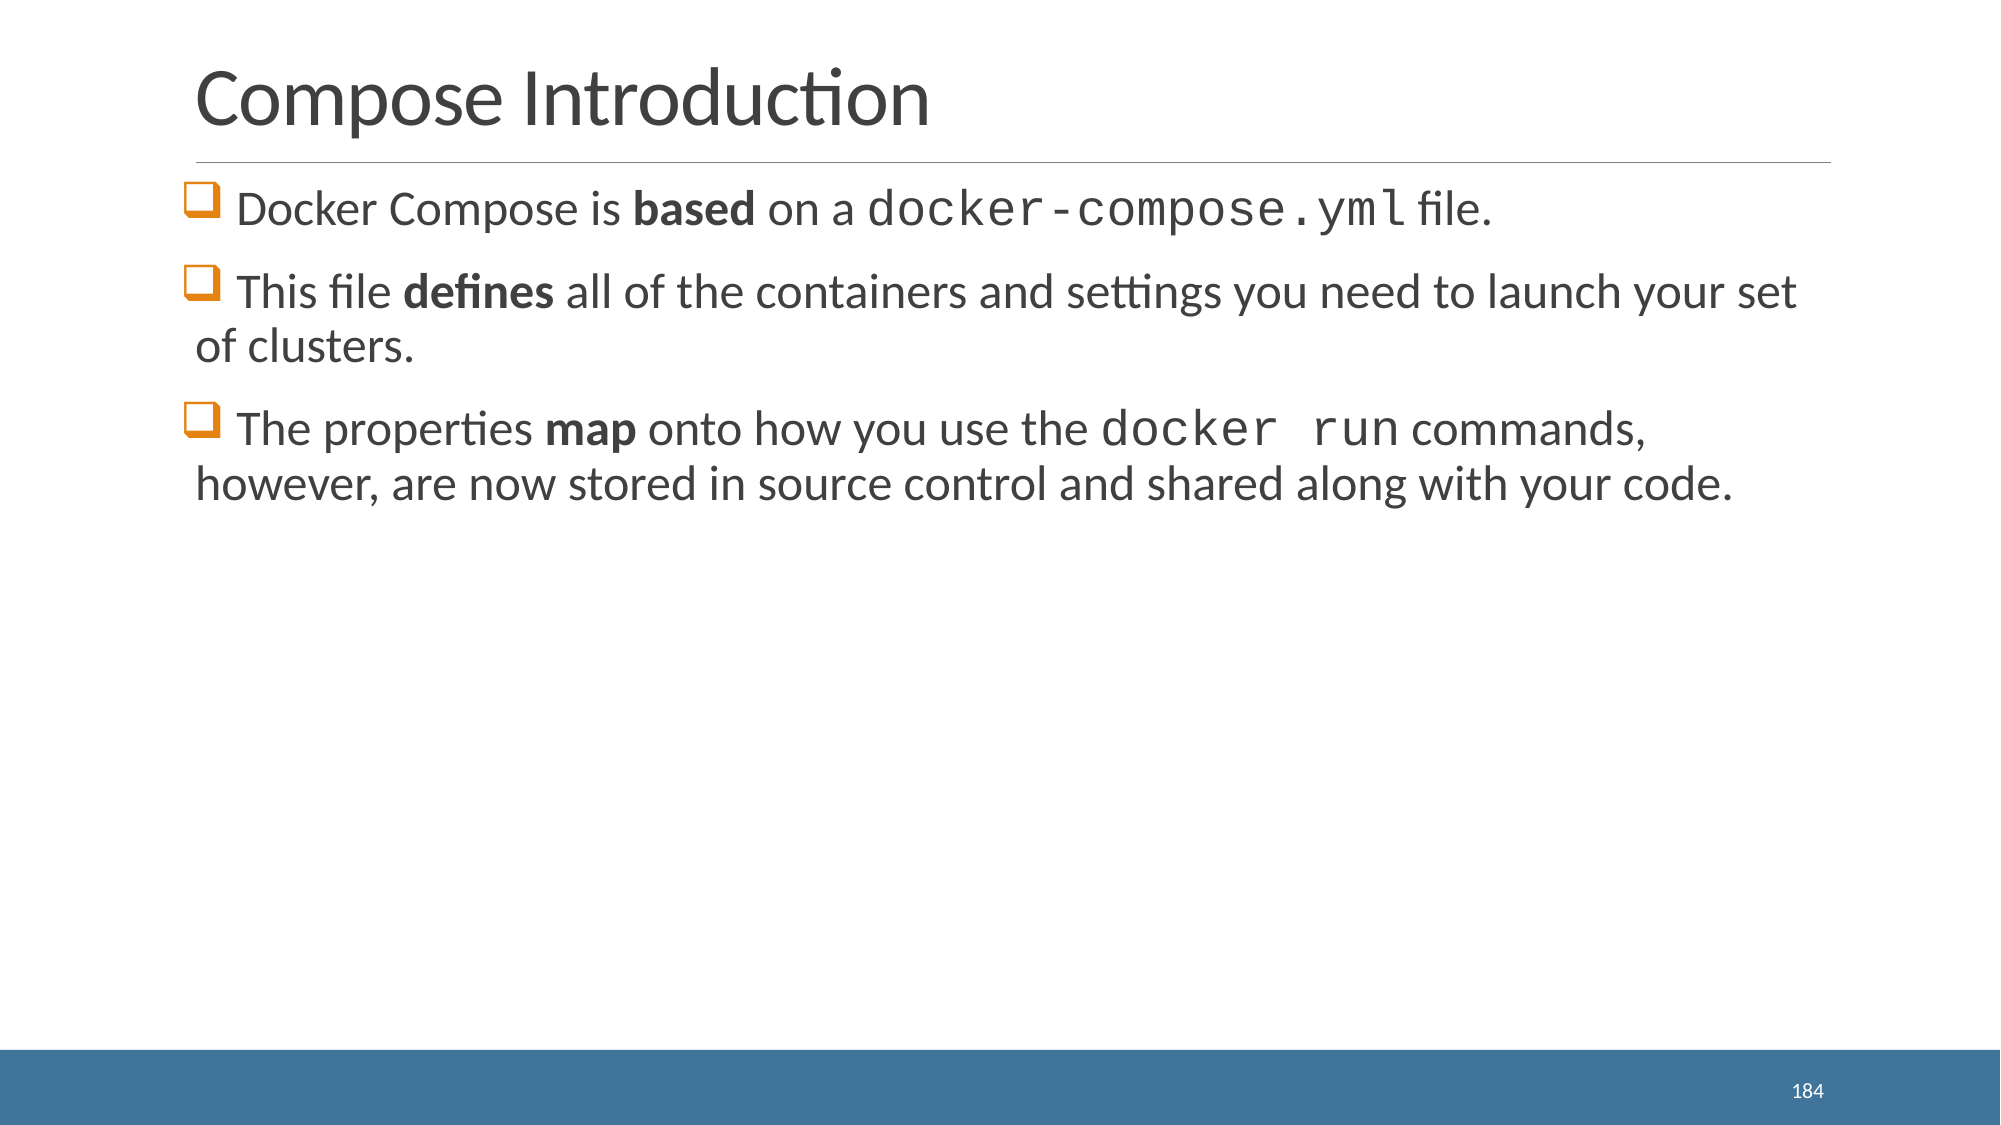

# Compose Introduction
 Docker Compose is based on a docker-compose.yml file.
 This file defines all of the containers and settings you need to launch your set of clusters.
 The properties map onto how you use the docker run commands, however, are now stored in source control and shared along with your code.

184